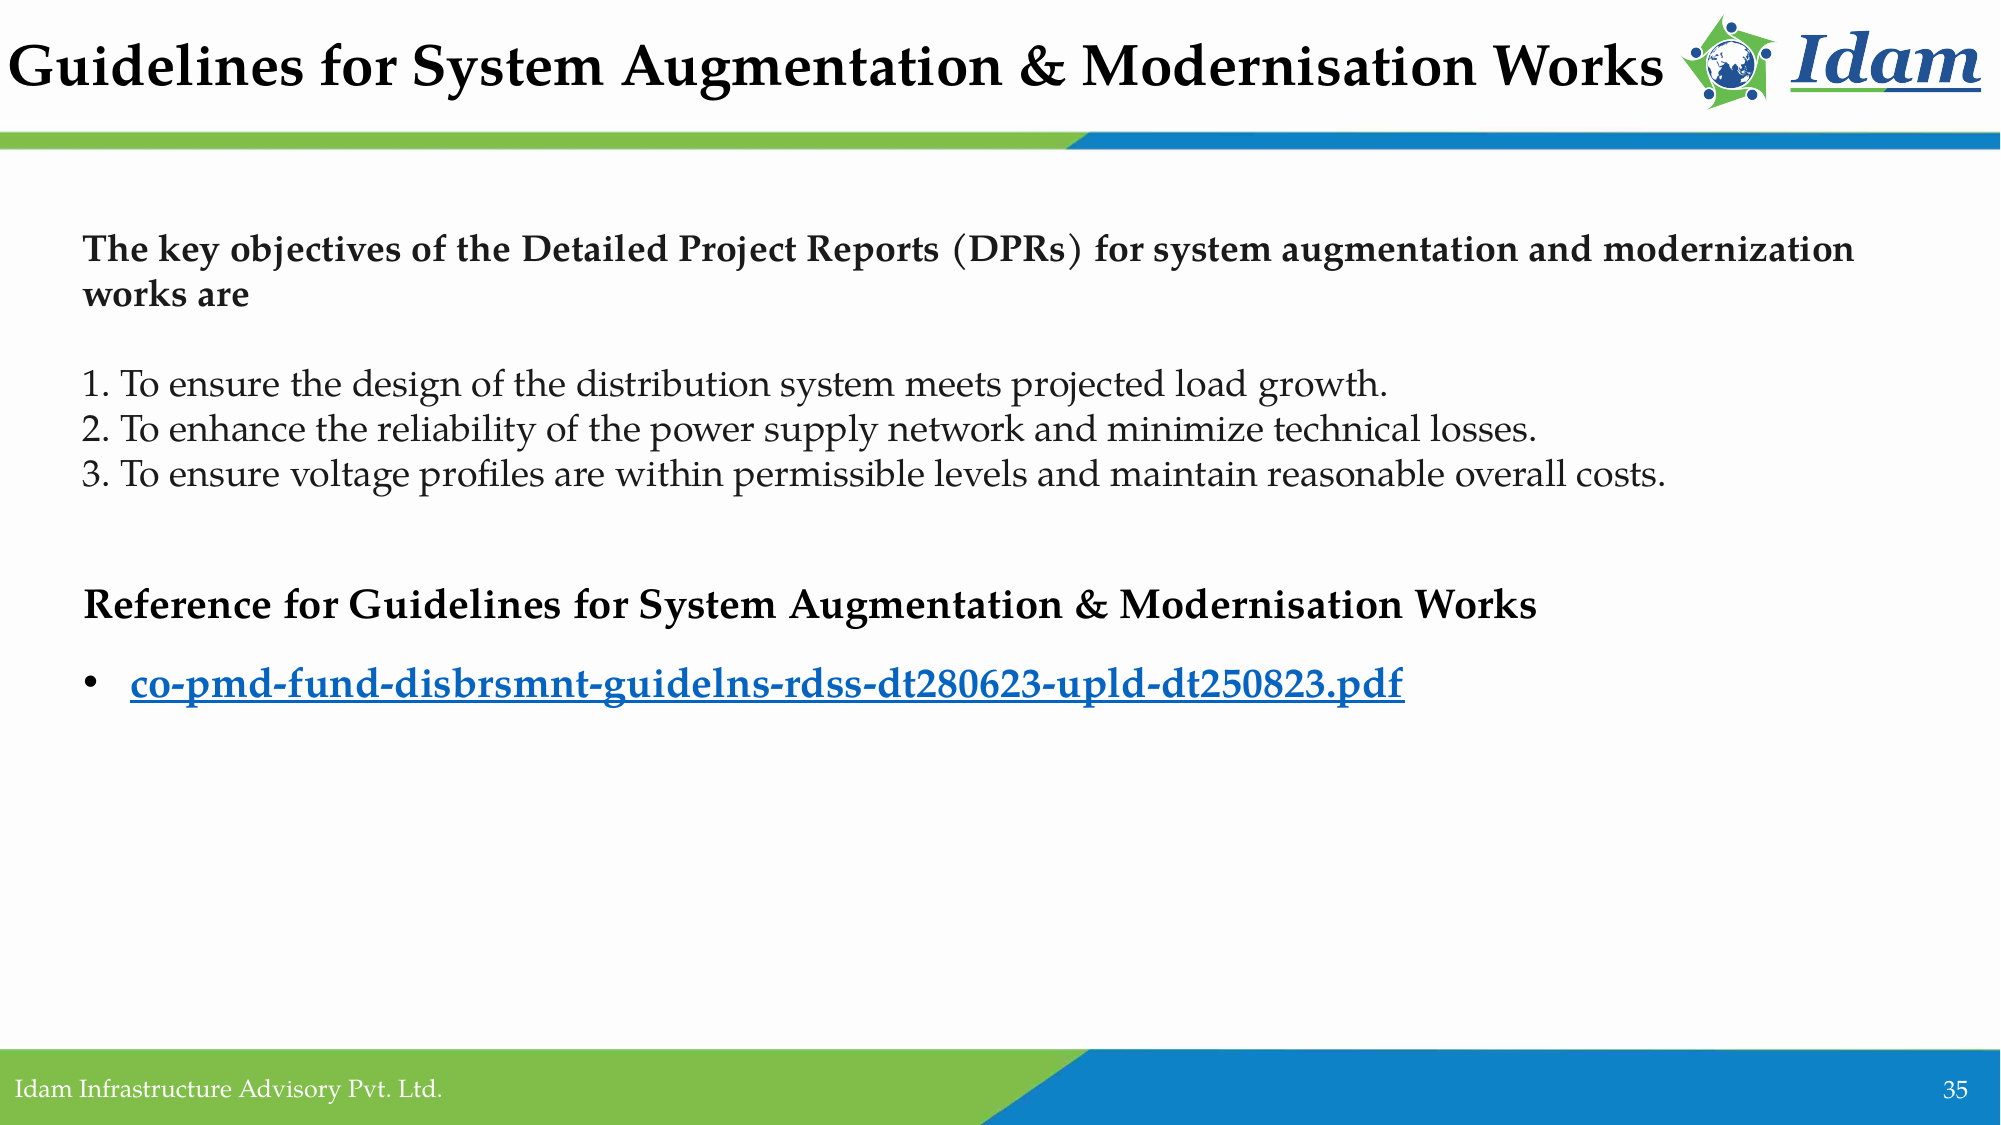

Guidelines for System Augmentation & Modernisation Works
The key objectives of the Detailed Project Reports (DPRs) for system augmentation and modernization works are

1. To ensure the design of the distribution system meets projected load growth.
2. To enhance the reliability of the power supply network and minimize technical losses.
3. To ensure voltage profiles are within permissible levels and maintain reasonable overall costs.
Reference for Guidelines for System Augmentation & Modernisation Works
co-pmd-fund-disbrsmnt-guidelns-rdss-dt280623-upld-dt250823.pdf
35